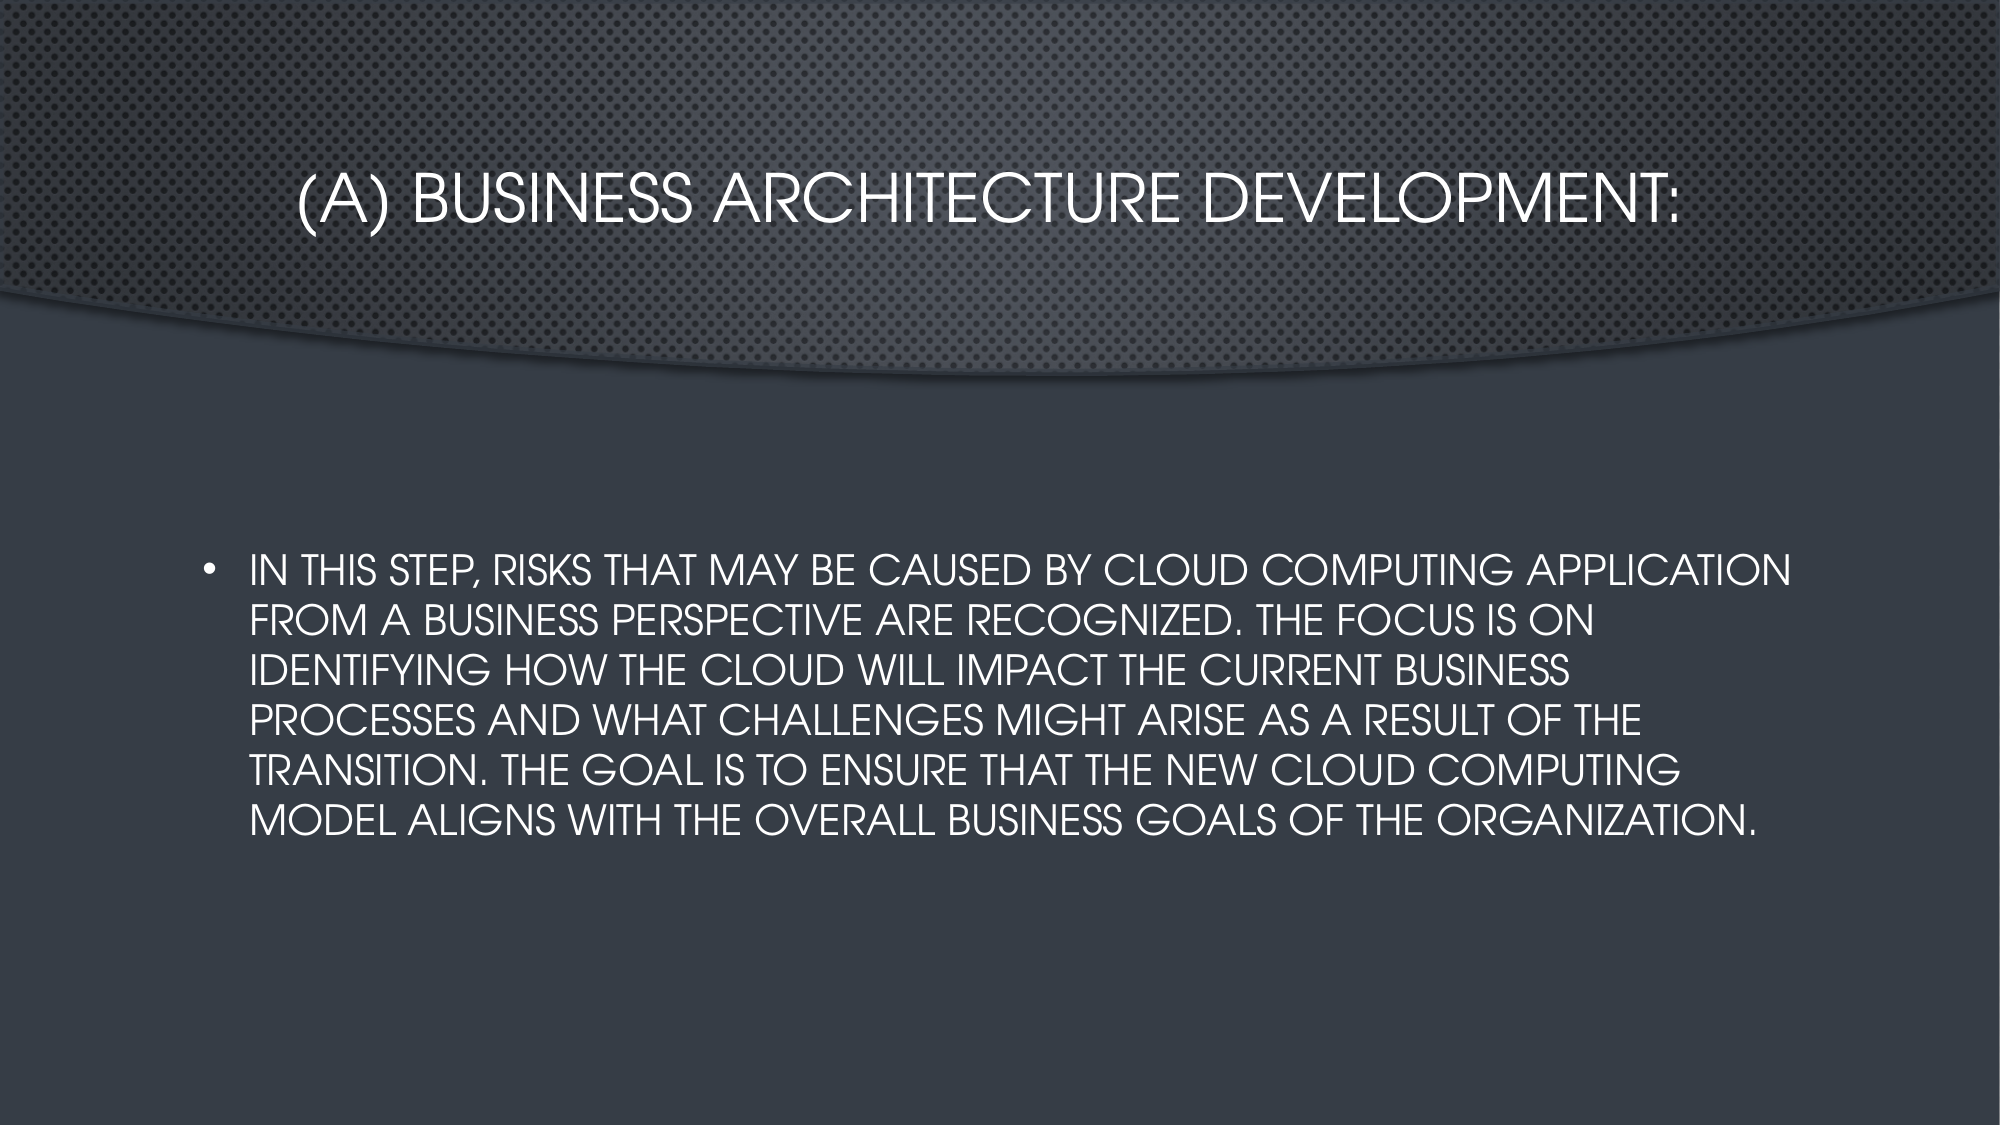

# (A) Business Architecture Development:
In this step, risks that may be caused by cloud computing application from a business perspective are recognized. The focus is on identifying how the cloud will impact the current business processes and what challenges might arise as a result of the transition. The goal is to ensure that the new cloud computing model aligns with the overall business goals of the organization.